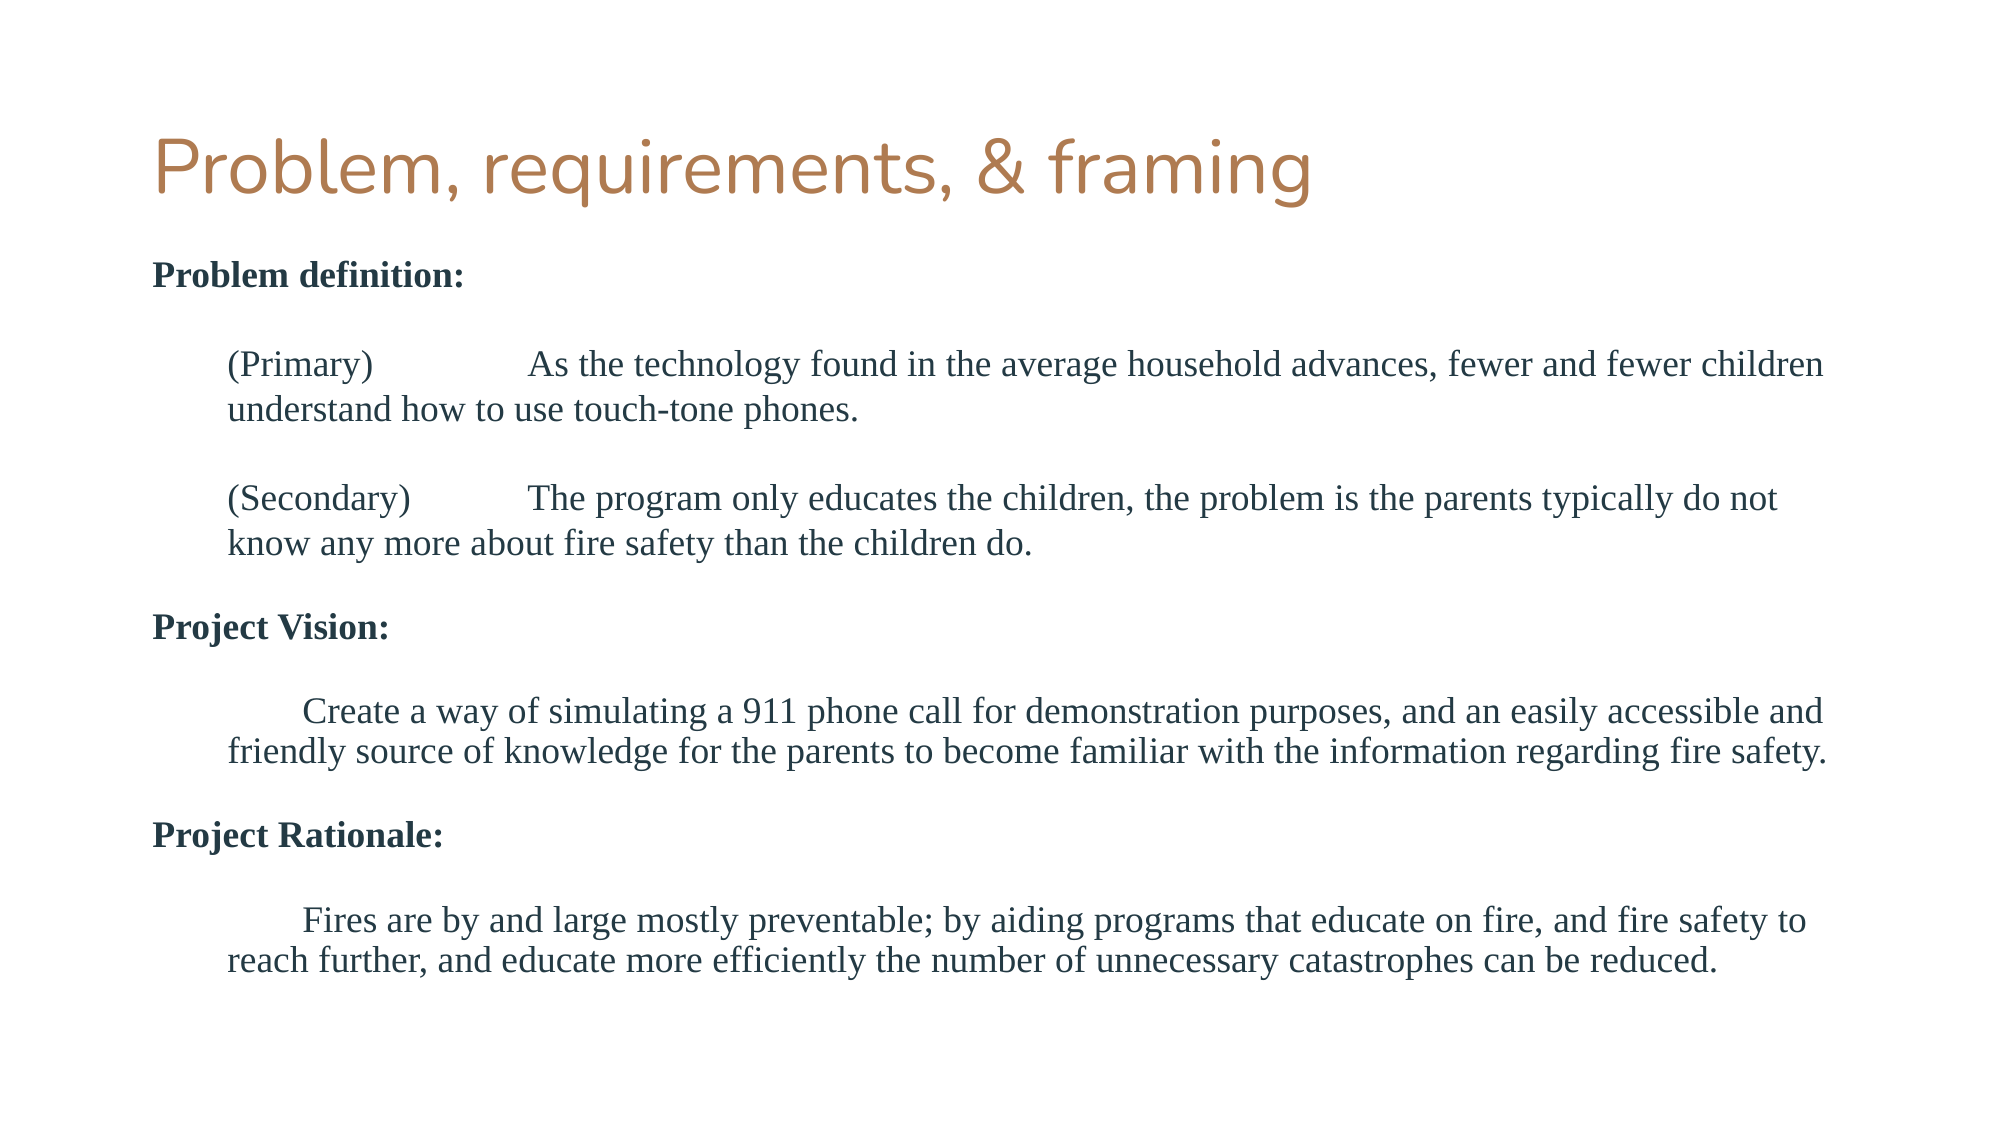

# Problem, requirements, & framing
Problem definition:
(Primary) 	As the technology found in the average household advances, fewer and fewer children understand how to use touch-tone phones.
(Secondary)	The program only educates the children, the problem is the parents typically do not know any more about fire safety than the children do.
Project Vision:
Create a way of simulating a 911 phone call for demonstration purposes, and an easily accessible and friendly source of knowledge for the parents to become familiar with the information regarding fire safety.
Project Rationale:
Fires are by and large mostly preventable; by aiding programs that educate on fire, and fire safety to reach further, and educate more efficiently the number of unnecessary catastrophes can be reduced.